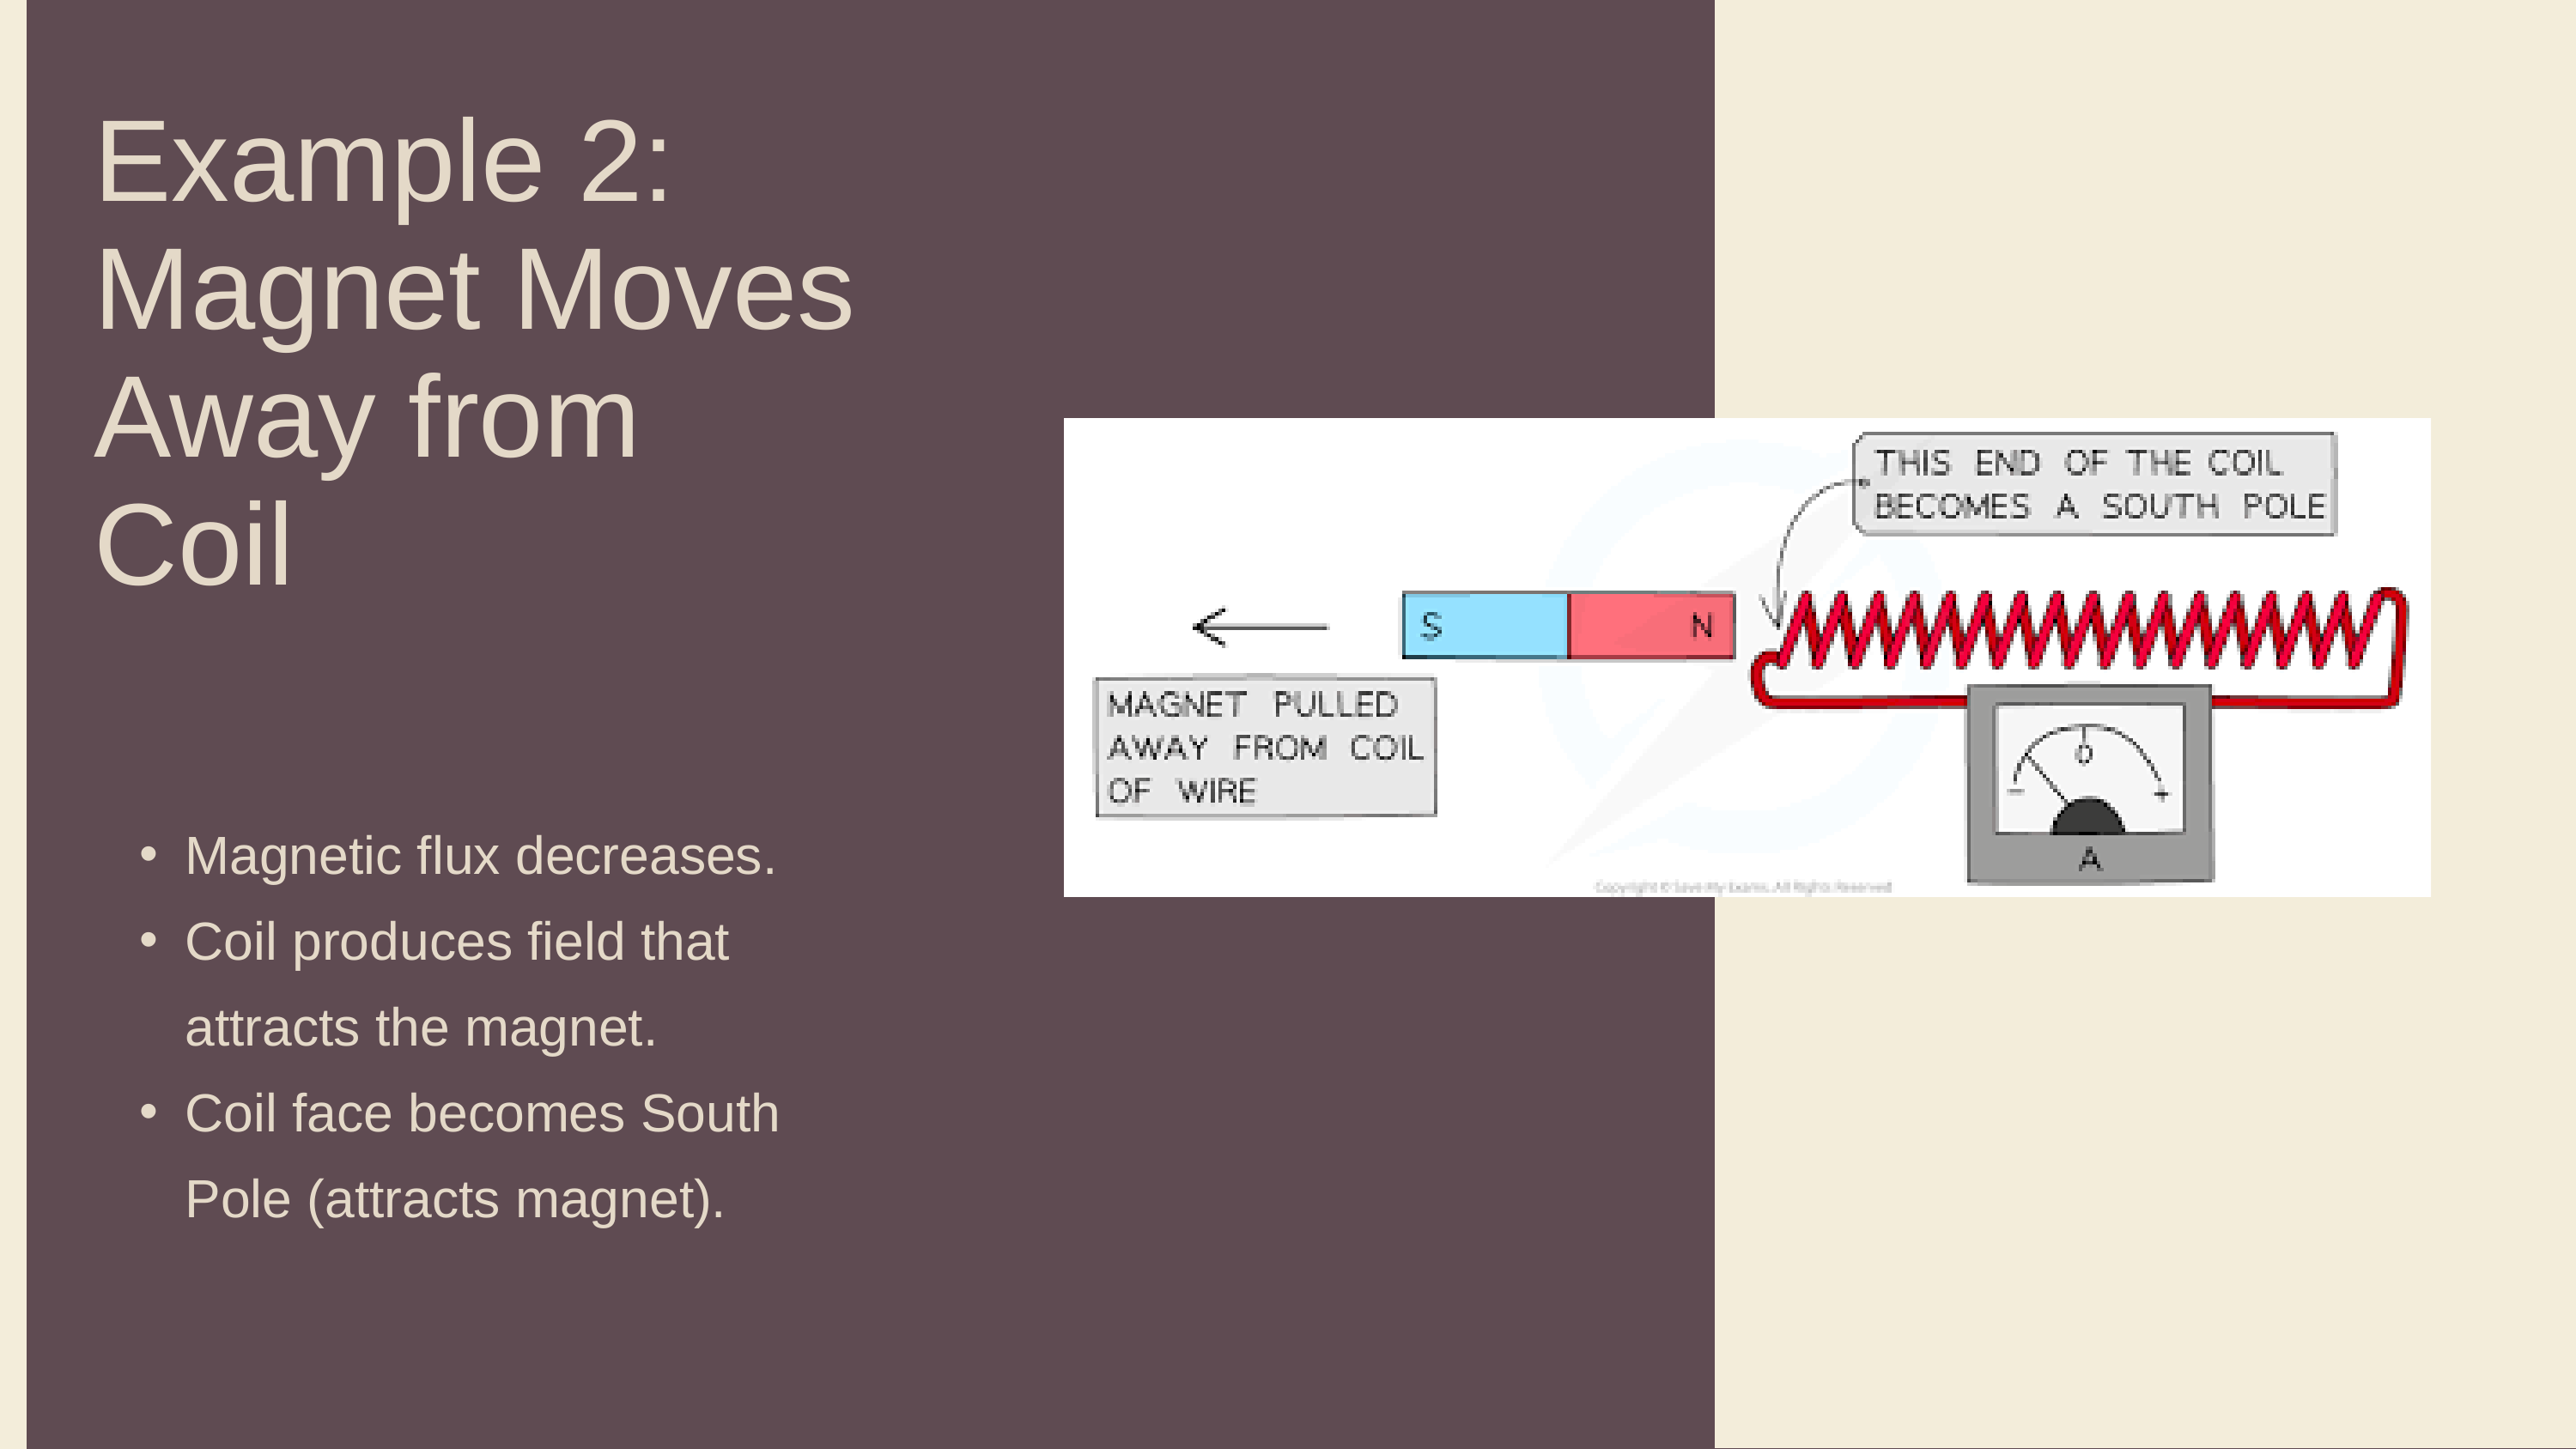

Example 2: Magnet Moves Away from Coil

Magnetic flux decreases.
Coil produces field that attracts the magnet.
Coil face becomes South Pole (attracts magnet).